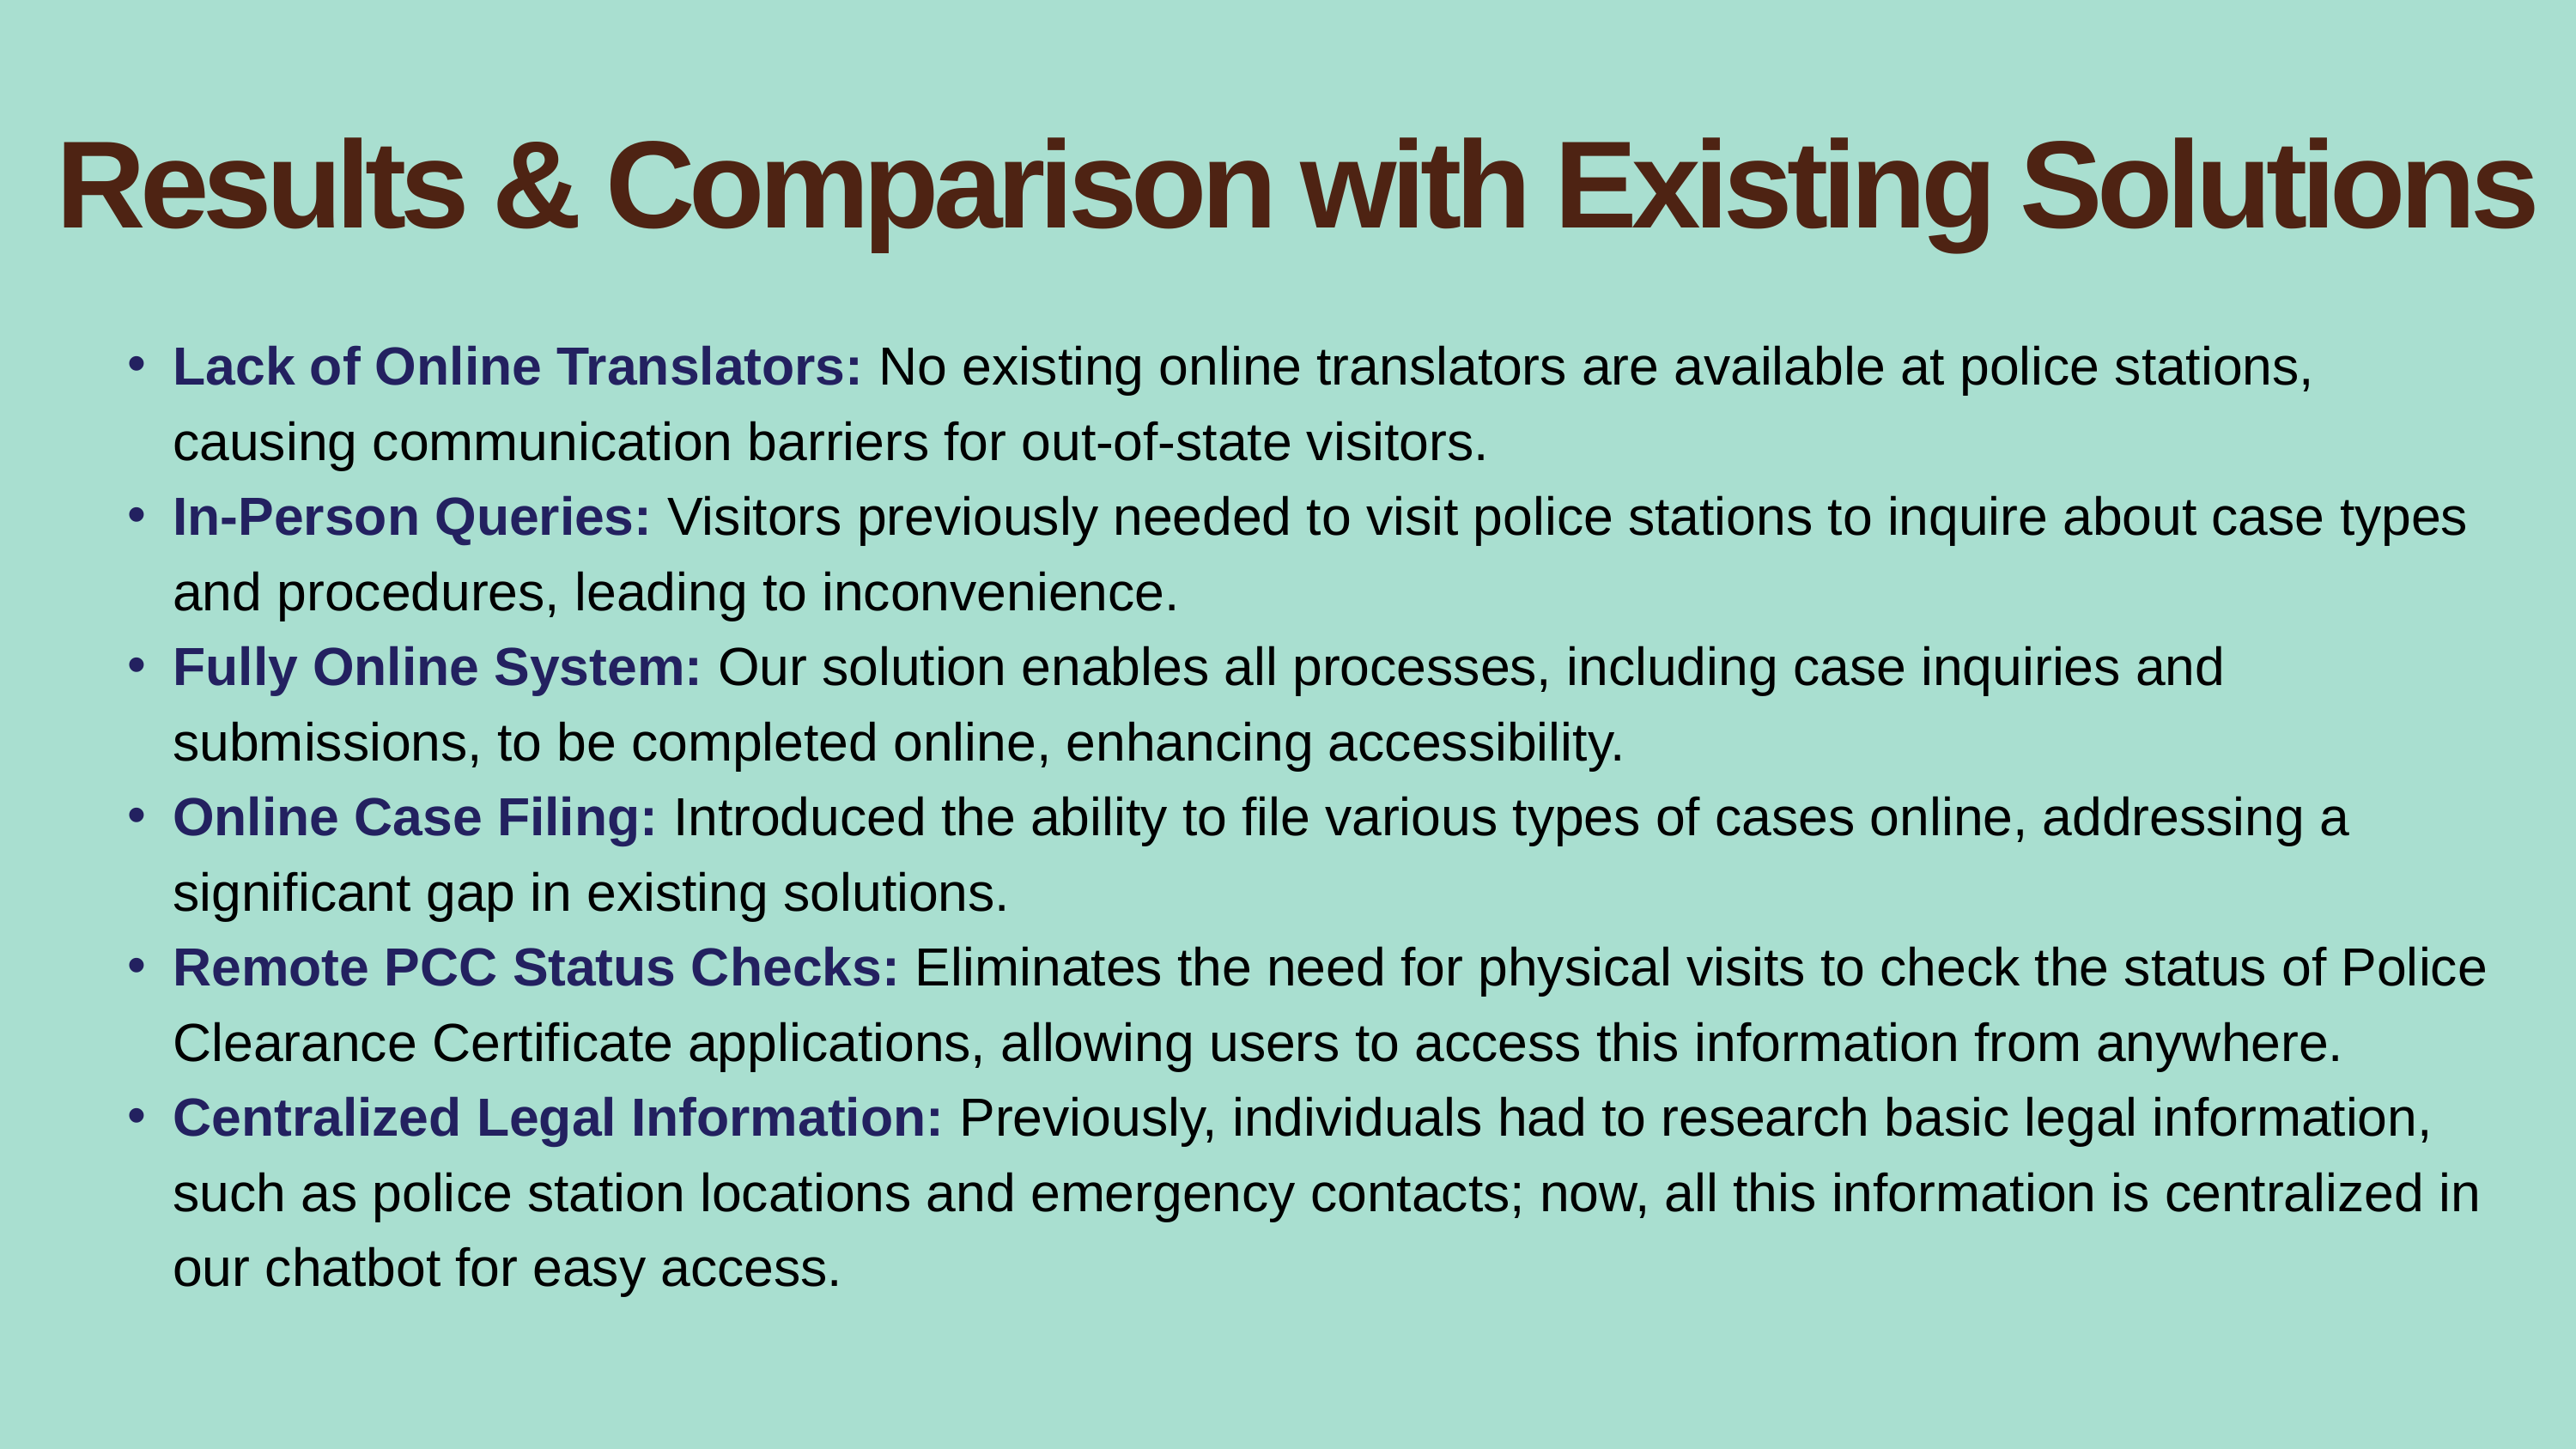

Results & Comparison with Existing Solutions
Lack of Online Translators: No existing online translators are available at police stations, causing communication barriers for out-of-state visitors.
In-Person Queries: Visitors previously needed to visit police stations to inquire about case types and procedures, leading to inconvenience.
Fully Online System: Our solution enables all processes, including case inquiries and submissions, to be completed online, enhancing accessibility.
Online Case Filing: Introduced the ability to file various types of cases online, addressing a significant gap in existing solutions.
Remote PCC Status Checks: Eliminates the need for physical visits to check the status of Police Clearance Certificate applications, allowing users to access this information from anywhere.
Centralized Legal Information: Previously, individuals had to research basic legal information, such as police station locations and emergency contacts; now, all this information is centralized in our chatbot for easy access.